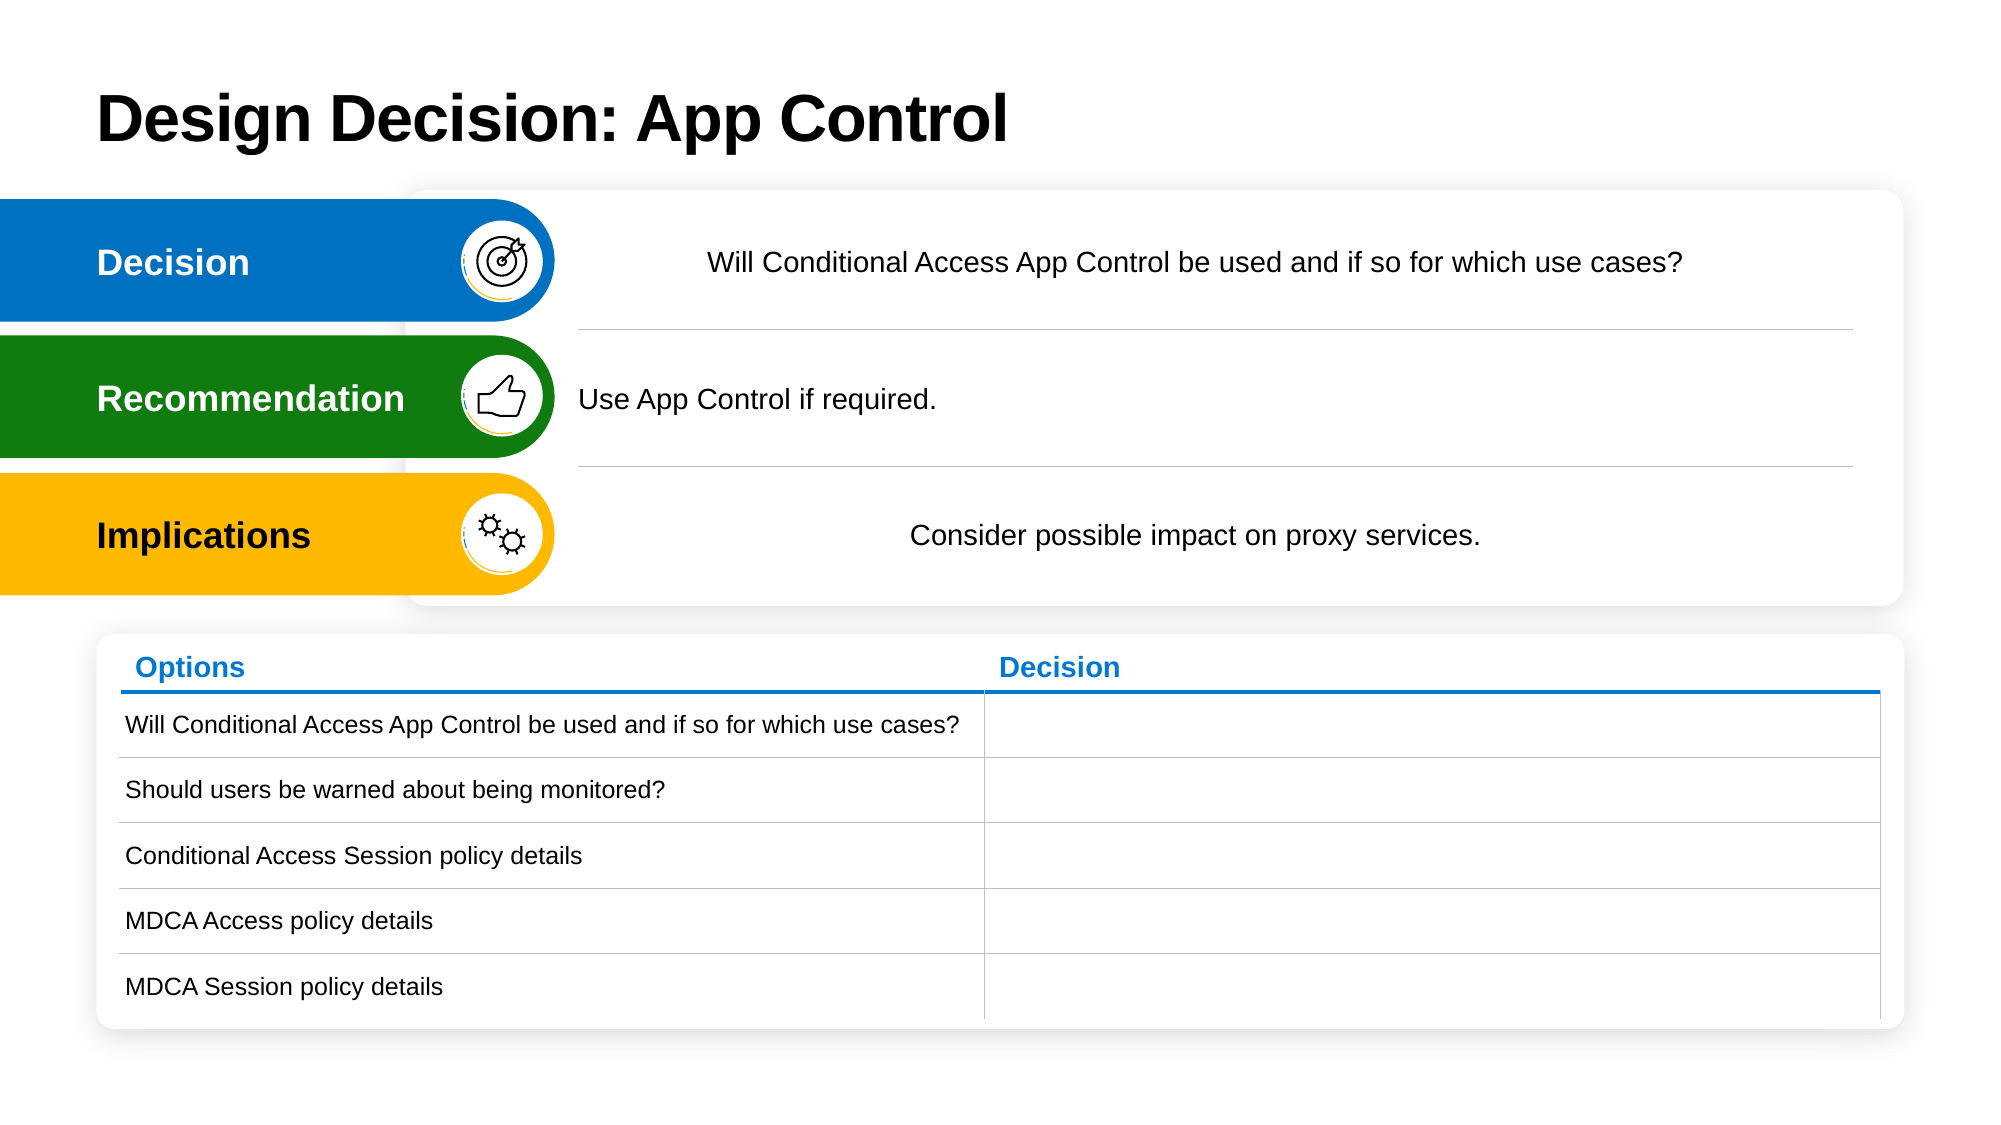

# Design Decision: App Control
Decision

Will Conditional Access App Control be used and if so for which use cases?
Recommendation

Use App Control if required.
Implications

Consider possible impact on proxy services.
| Options | Decision |
| --- | --- |
| Will Conditional Access App Control be used and if so for which use cases? |  |
| Should users be warned about being monitored? |  |
| Conditional Access Session policy details |  |
| MDCA Access policy details |  |
| MDCA Session policy details |  |